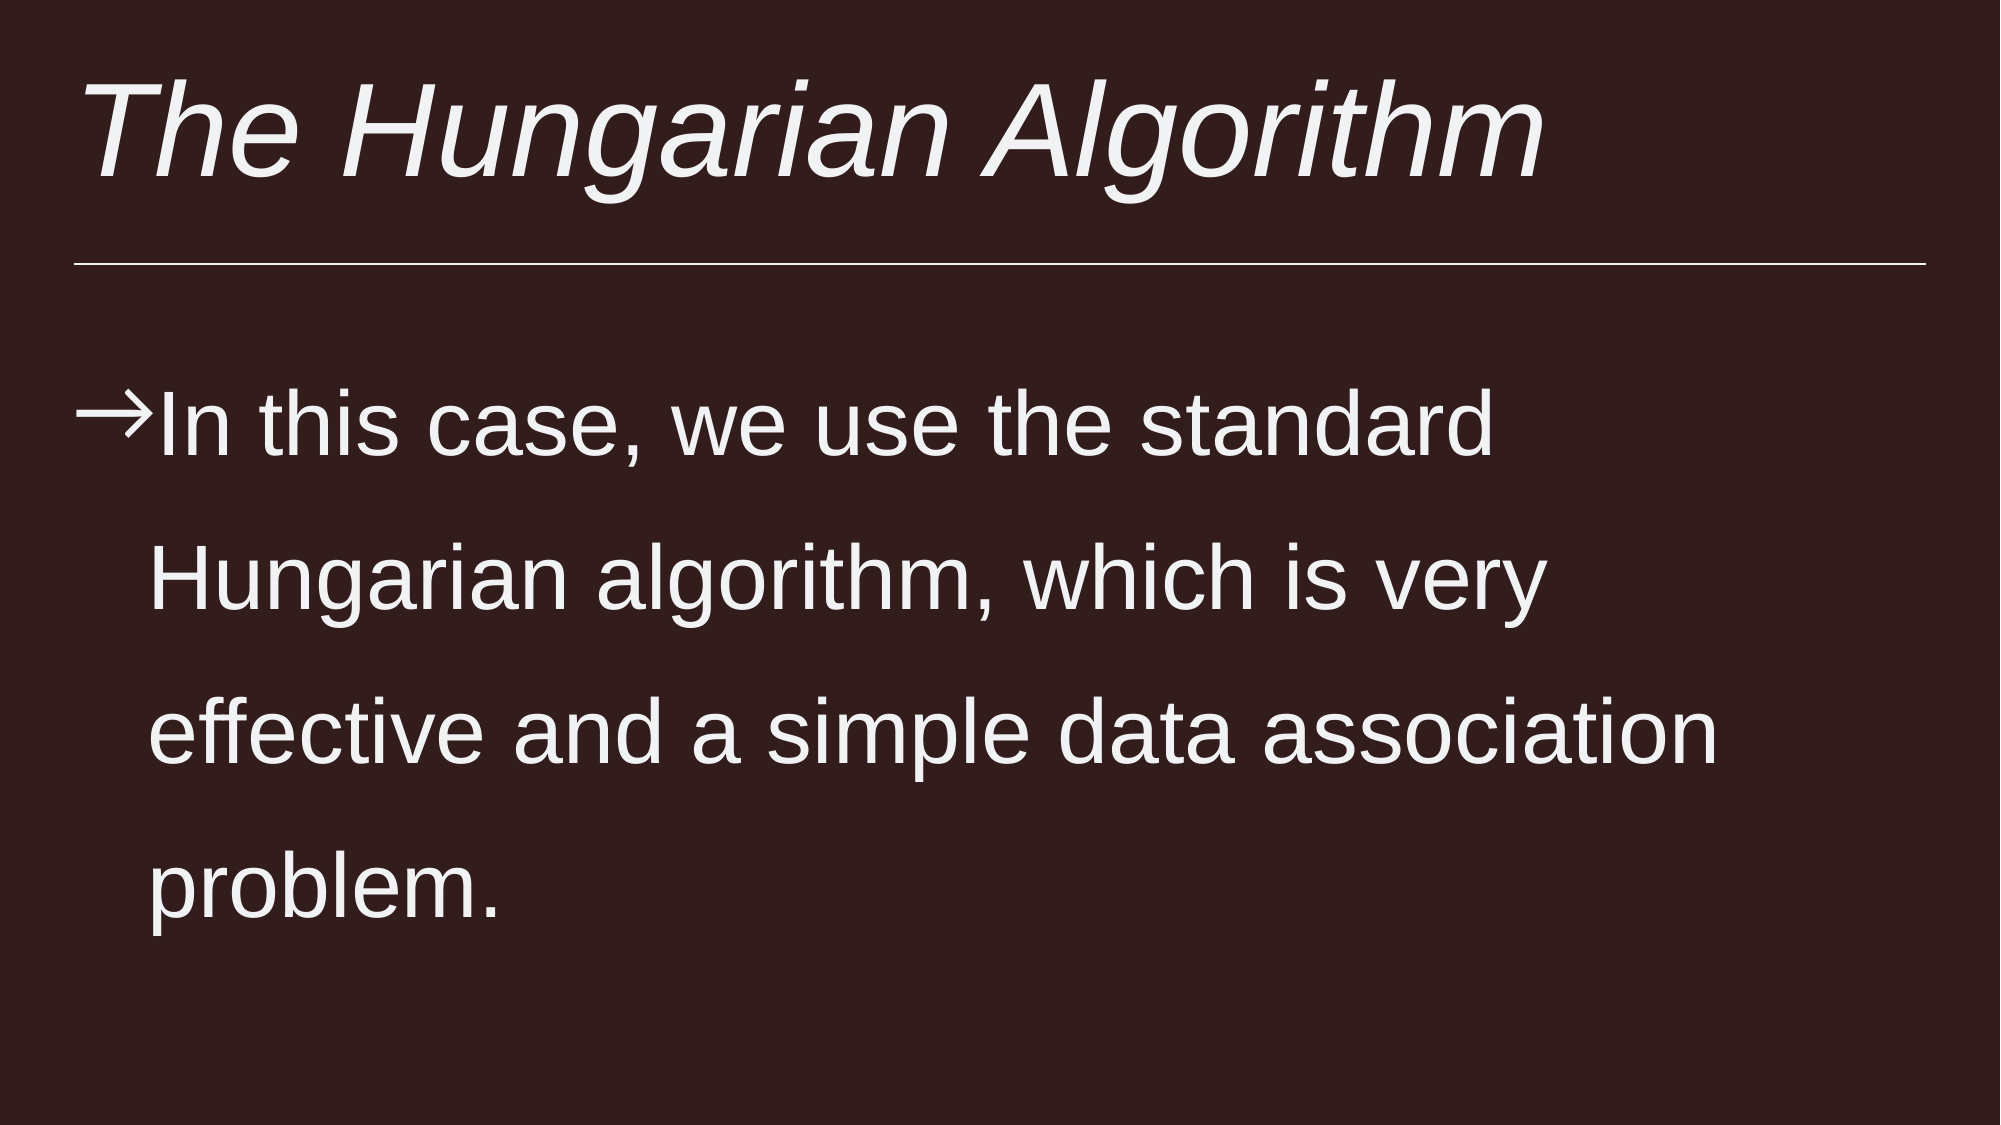

# The Hungarian Algorithm
In this case, we use the standard Hungarian algorithm, which is very effective and a simple data association problem.